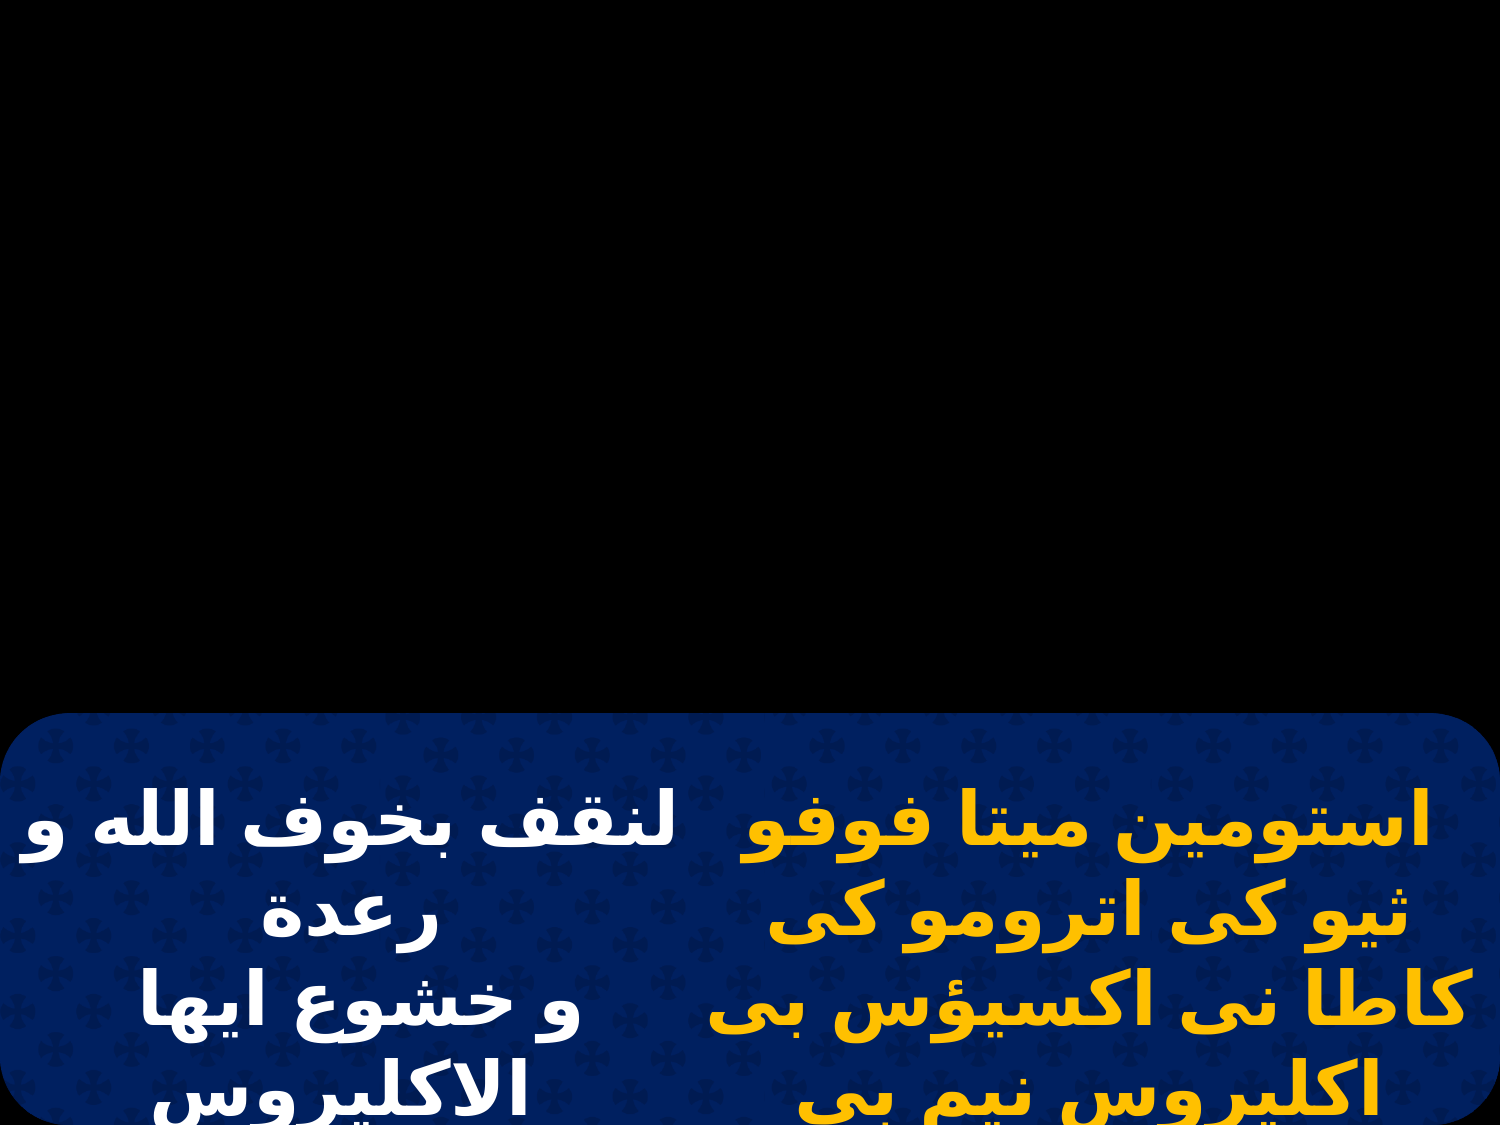

لنقف بخوف الله و رعدة
 و خشوع ايها الاكليروس
وكل الشعب
استومين ميتا فوفو ثيو كى اترومو كى كاطا نى اكسيؤس بى اكليروس نيم بى لاؤس تيرف